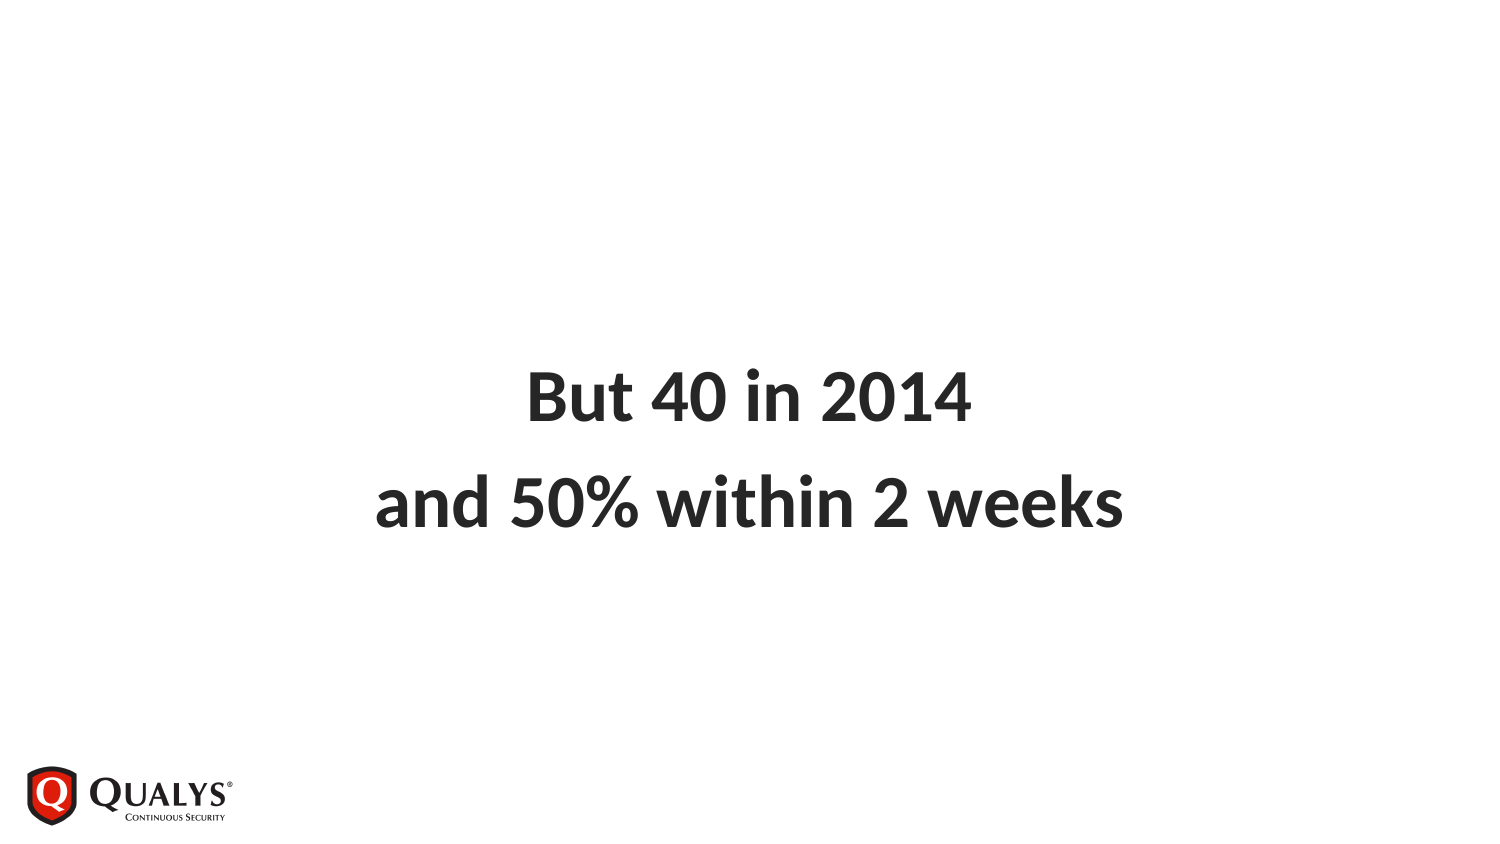

#
But 40 in 2014
and 50% within 2 weeks